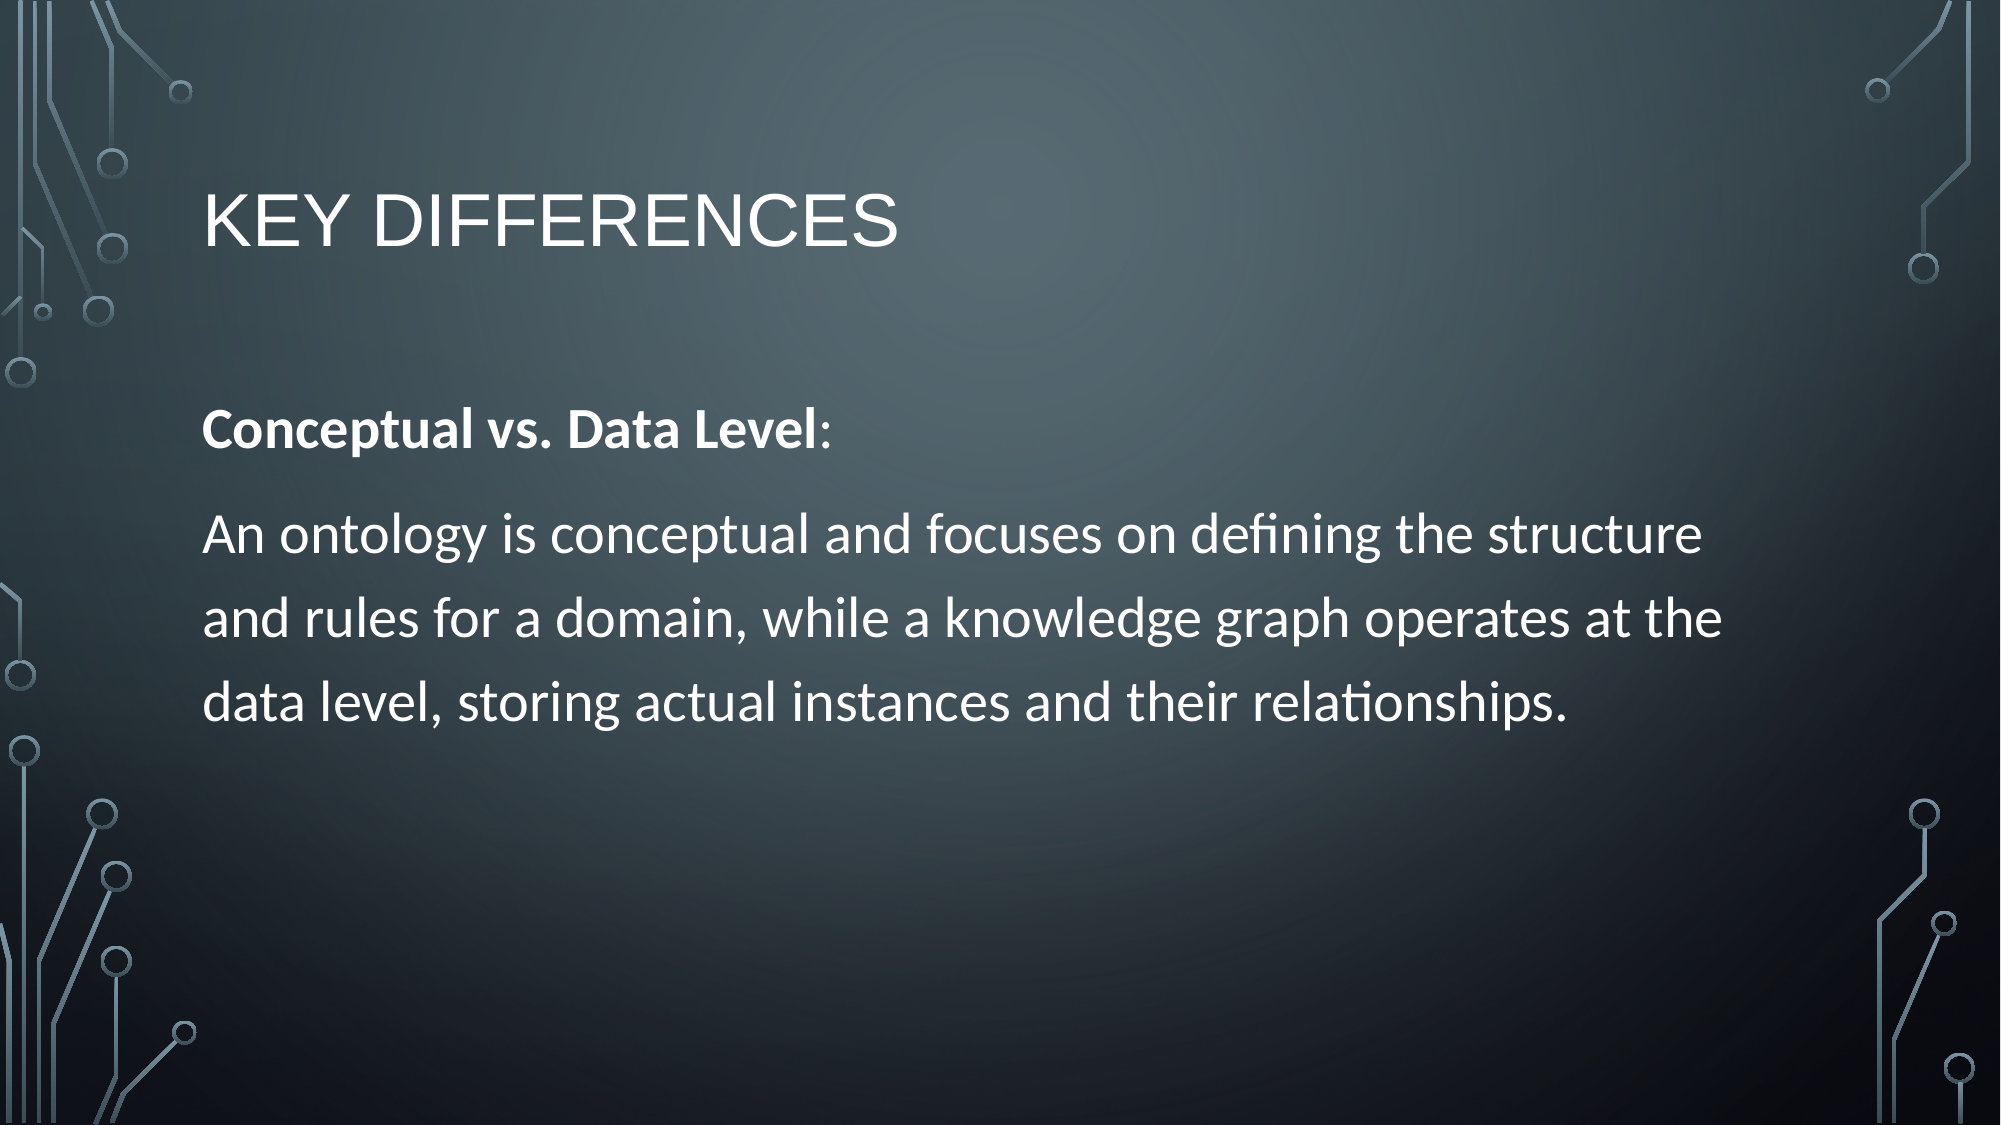

# Key Differences
Conceptual vs. Data Level:
An ontology is conceptual and focuses on defining the structure and rules for a domain, while a knowledge graph operates at the data level, storing actual instances and their relationships.